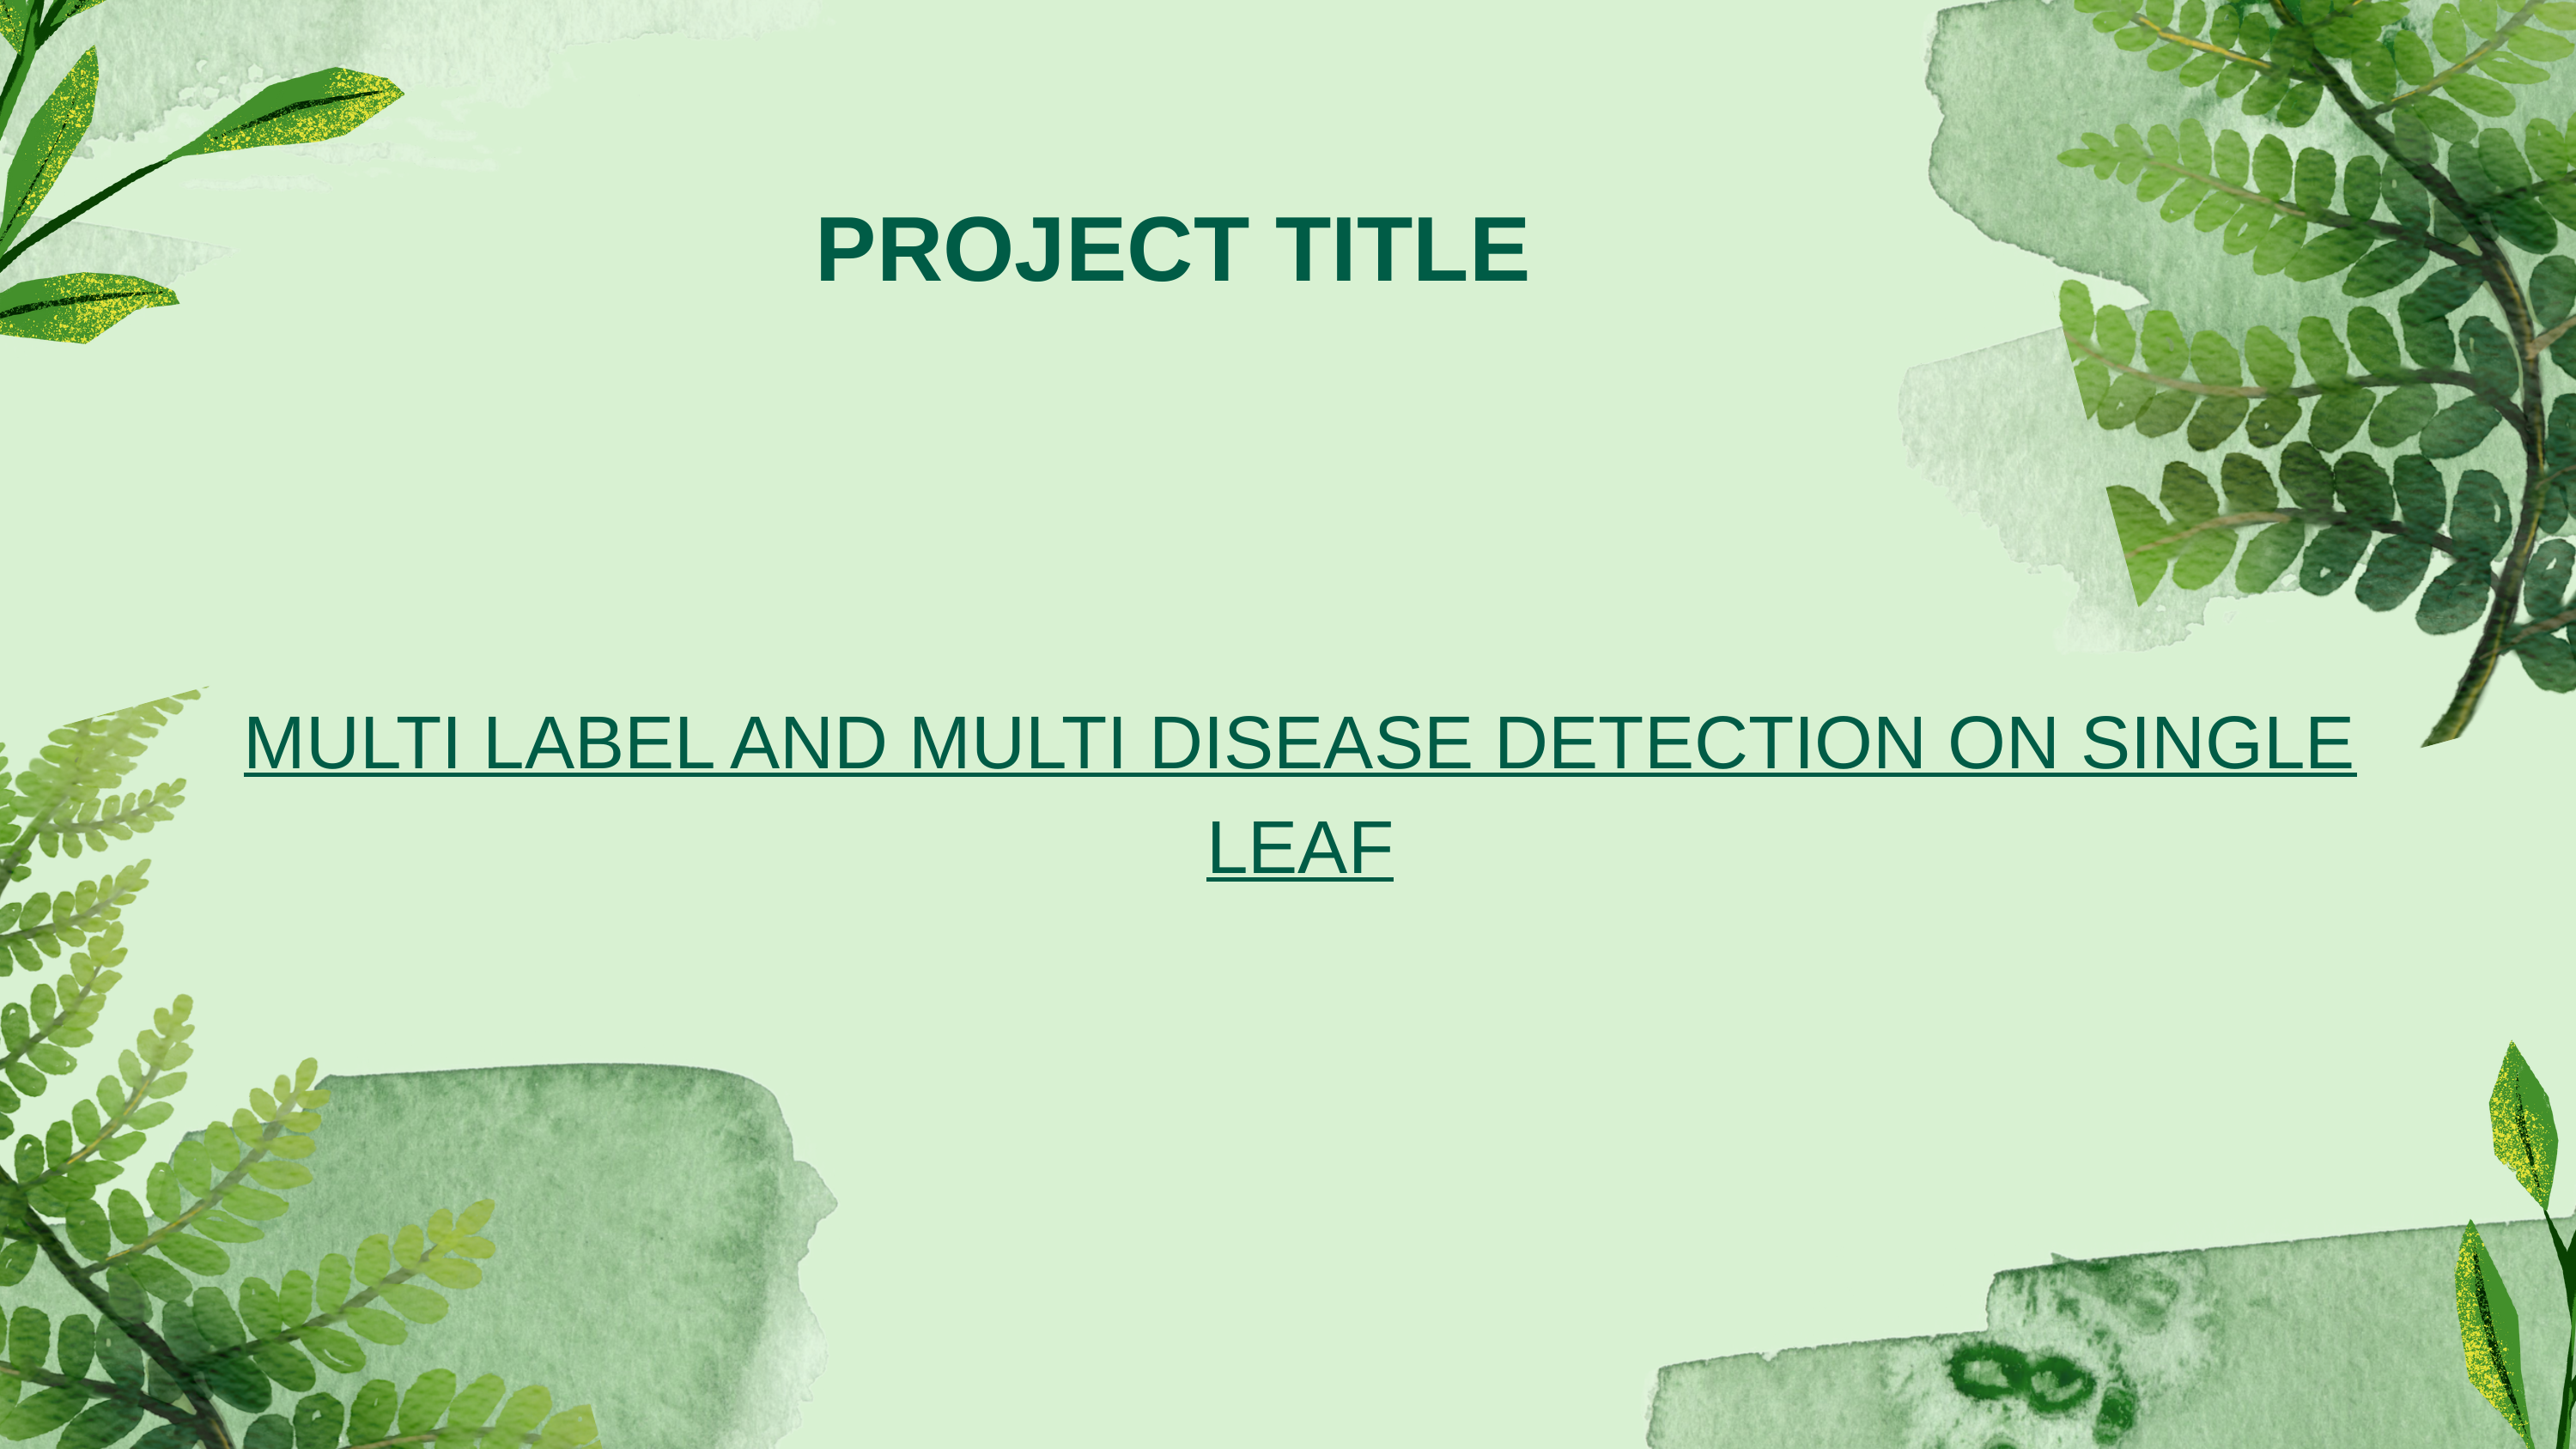

PROJECT TITLE

MULTI LABEL AND MULTI DISEASE DETECTION ON SINGLE LEAF